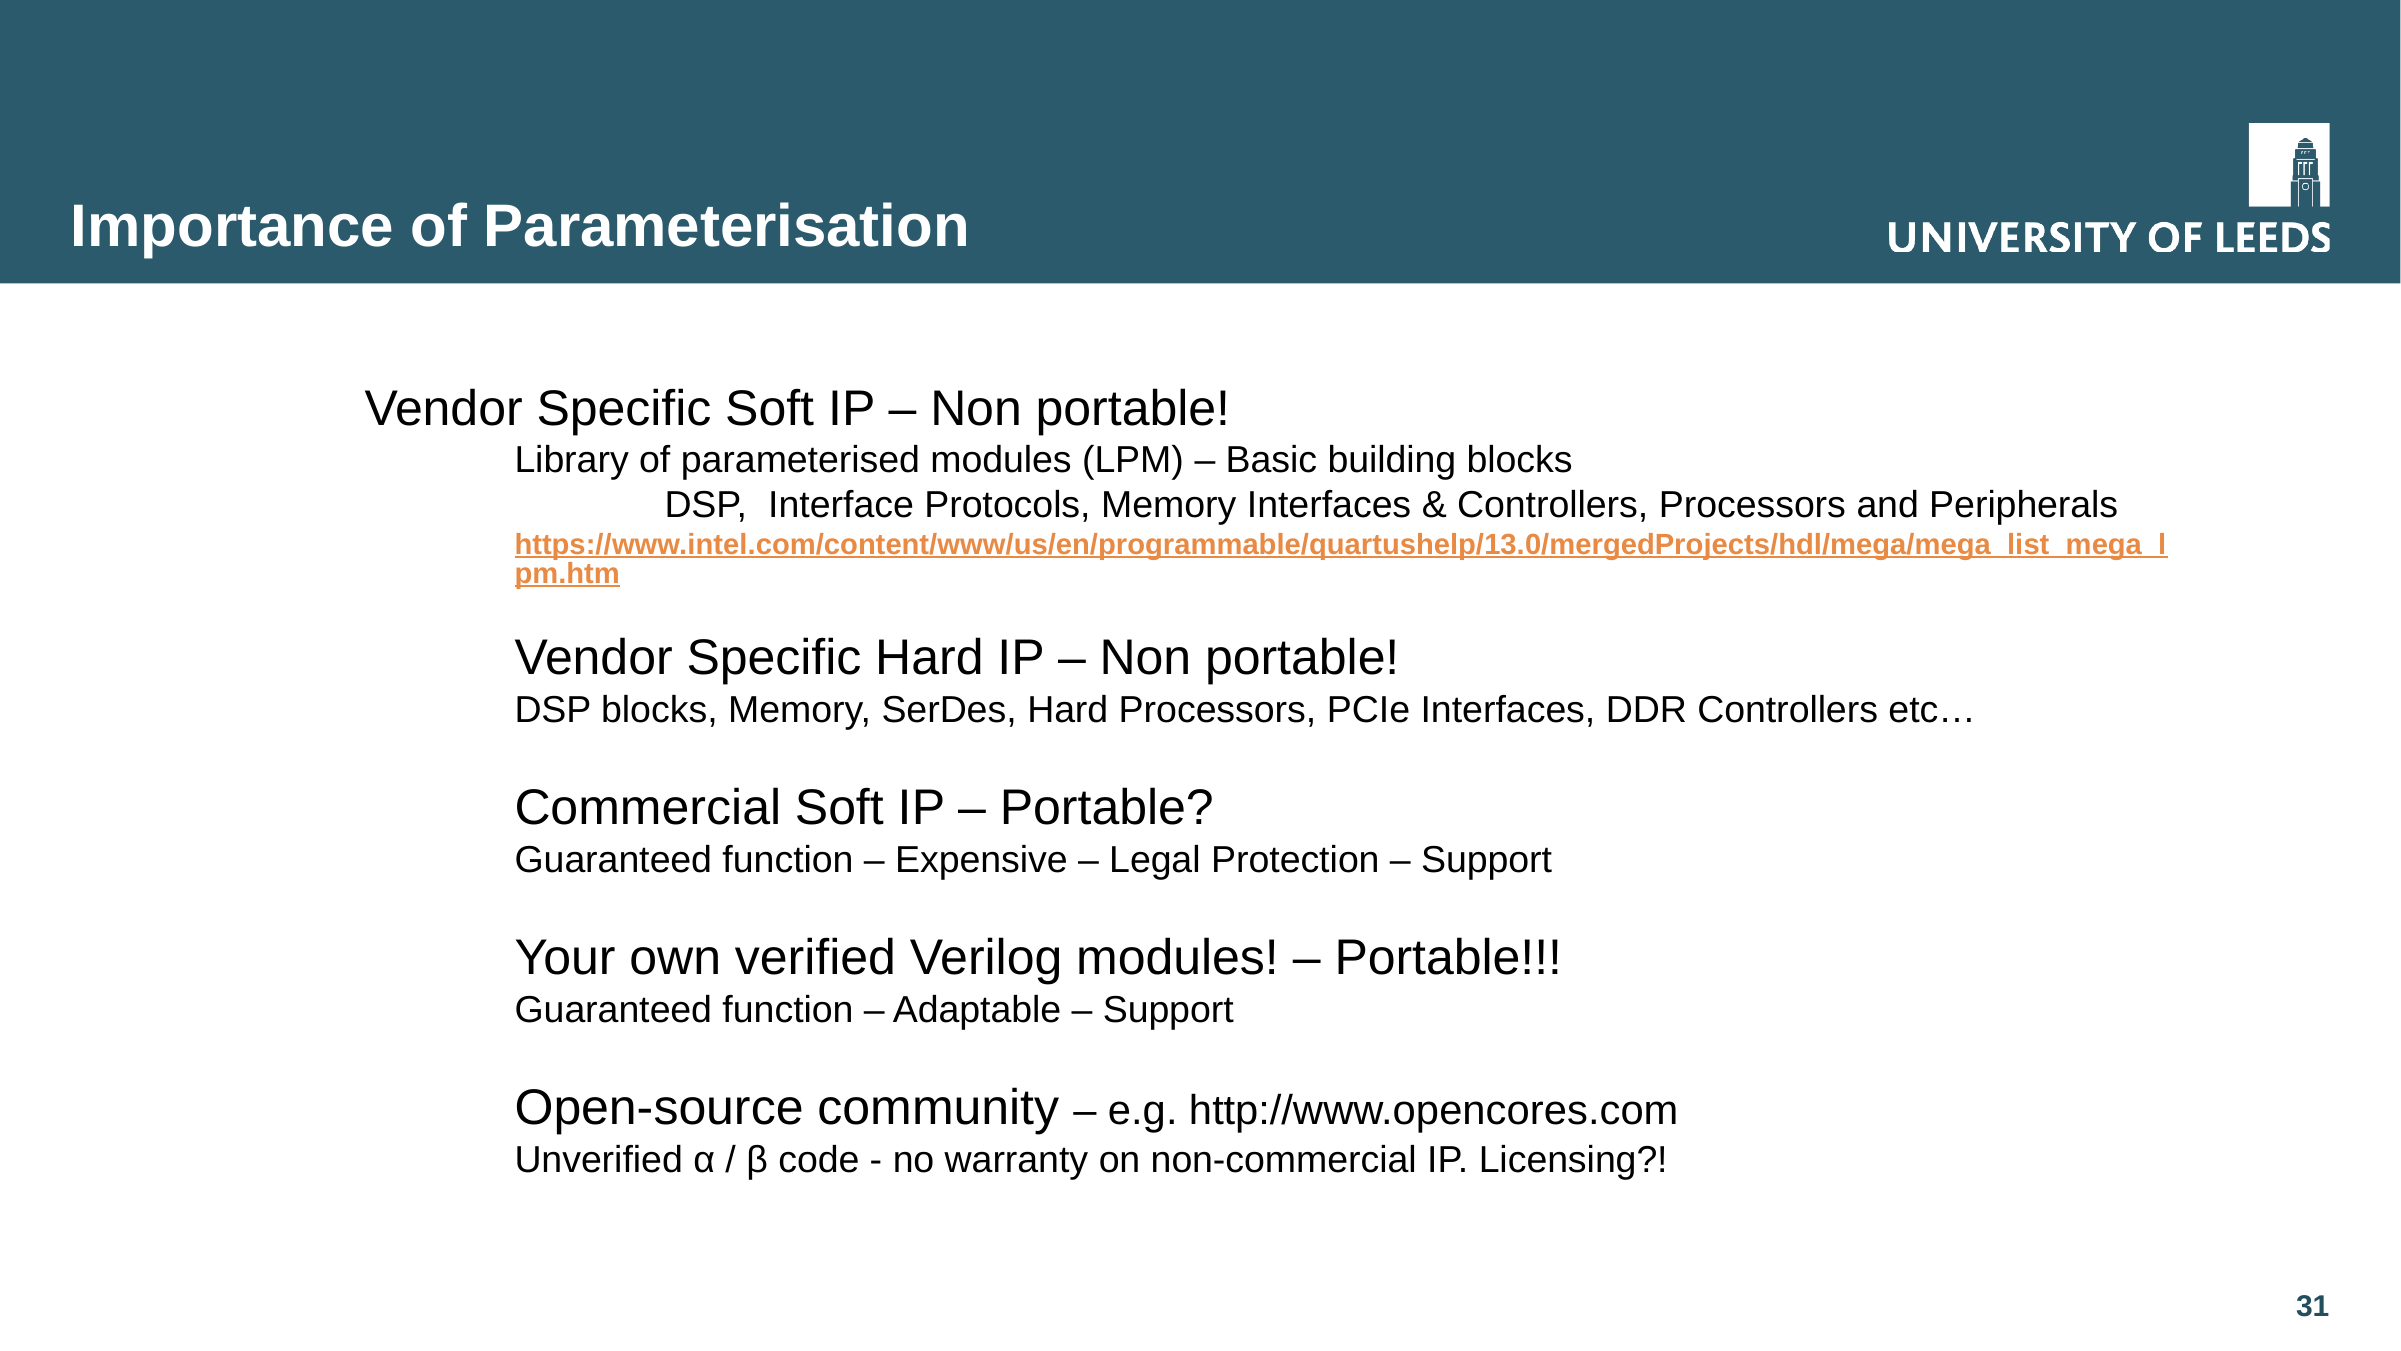

# Importance of Parameterisation
Vendor Specific Soft IP – Non portable!
Library of parameterised modules (LPM) – Basic building blocks
	DSP,  Interface Protocols, Memory Interfaces & Controllers, Processors and Peripherals 	 https://www.intel.com/content/www/us/en/programmable/quartushelp/13.0/mergedProjects/hdl/mega/mega_list_mega_lpm.htm

Vendor Specific Hard IP – Non portable!
DSP blocks, Memory, SerDes, Hard Processors, PCIe Interfaces, DDR Controllers etc…

Commercial Soft IP – Portable?
Guaranteed function – Expensive – Legal Protection – Support

Your own verified Verilog modules! – Portable!!!
Guaranteed function – Adaptable – Support

Open-source community – e.g. http://www.opencores.com
Unverified α / β code - no warranty on non-commercial IP. Licensing?!